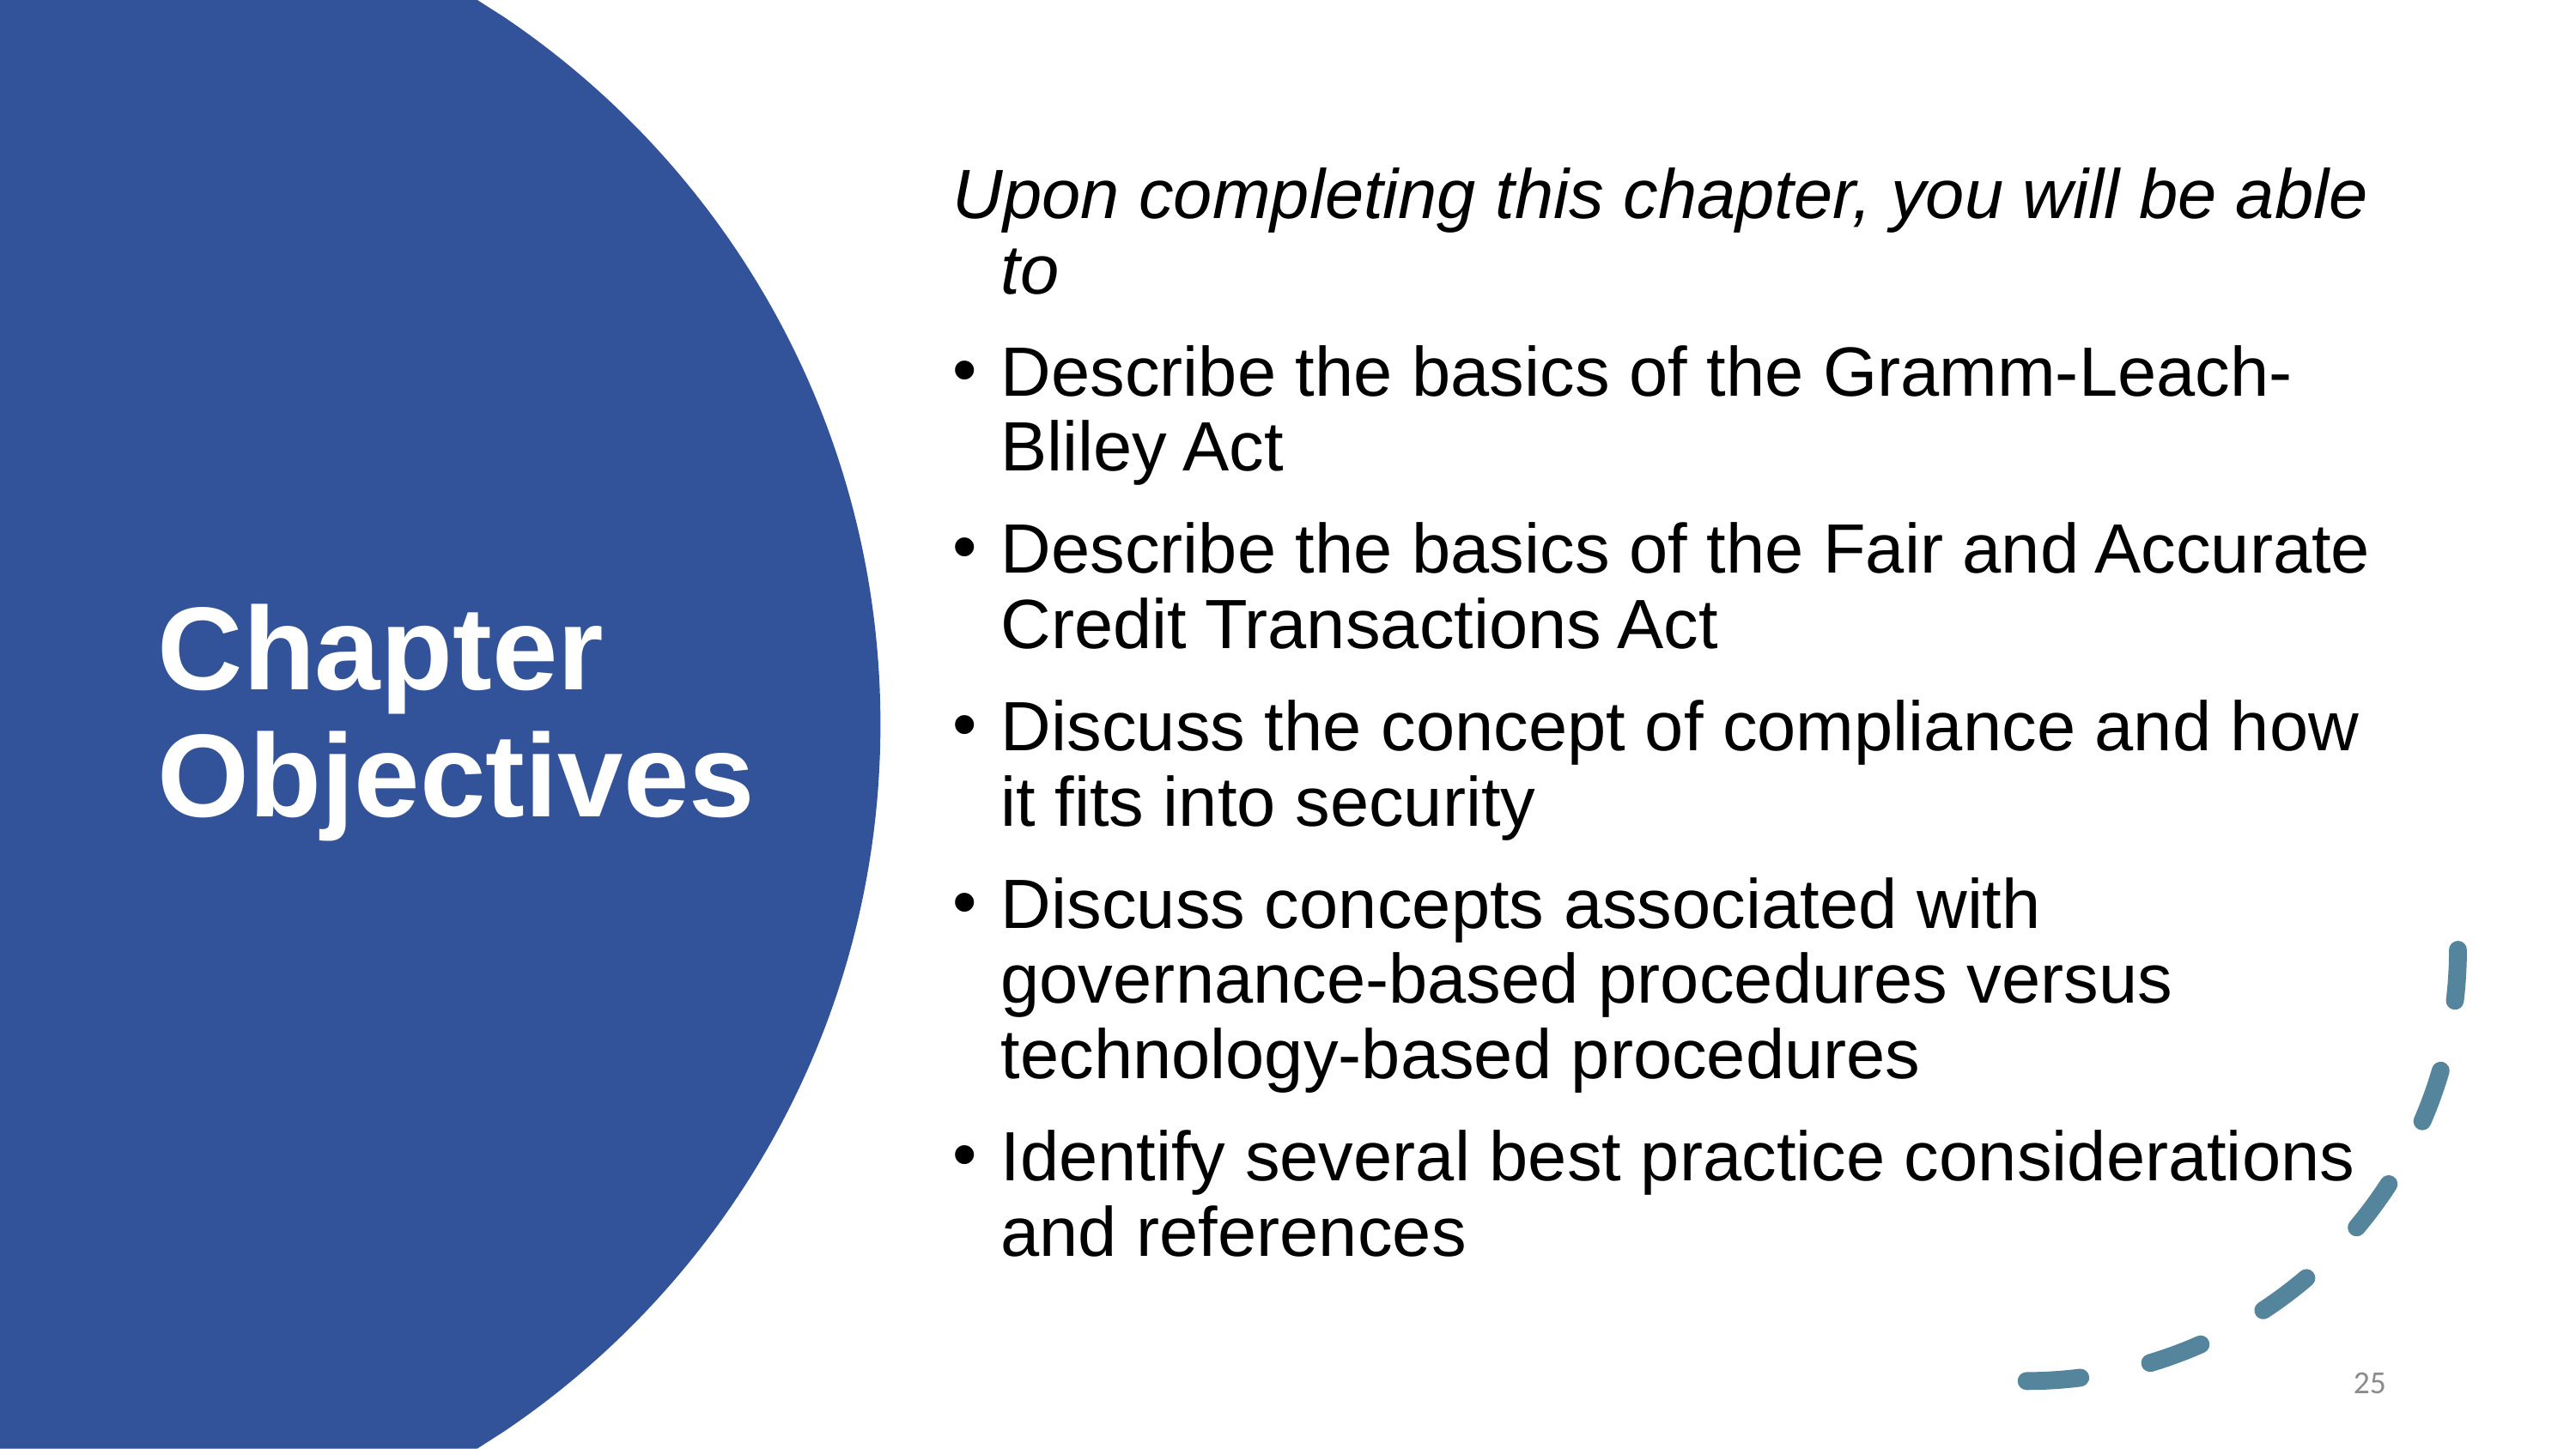

Upon completing this chapter, you will be able to
Describe the basics of the Gramm-Leach-Bliley Act
Describe the basics of the Fair and Accurate Credit Transactions Act
Discuss the concept of compliance and how it fits into security
Discuss concepts associated with governance-based procedures versus technology-based procedures
Identify several best practice considerations and references
# Chapter Objectives

25